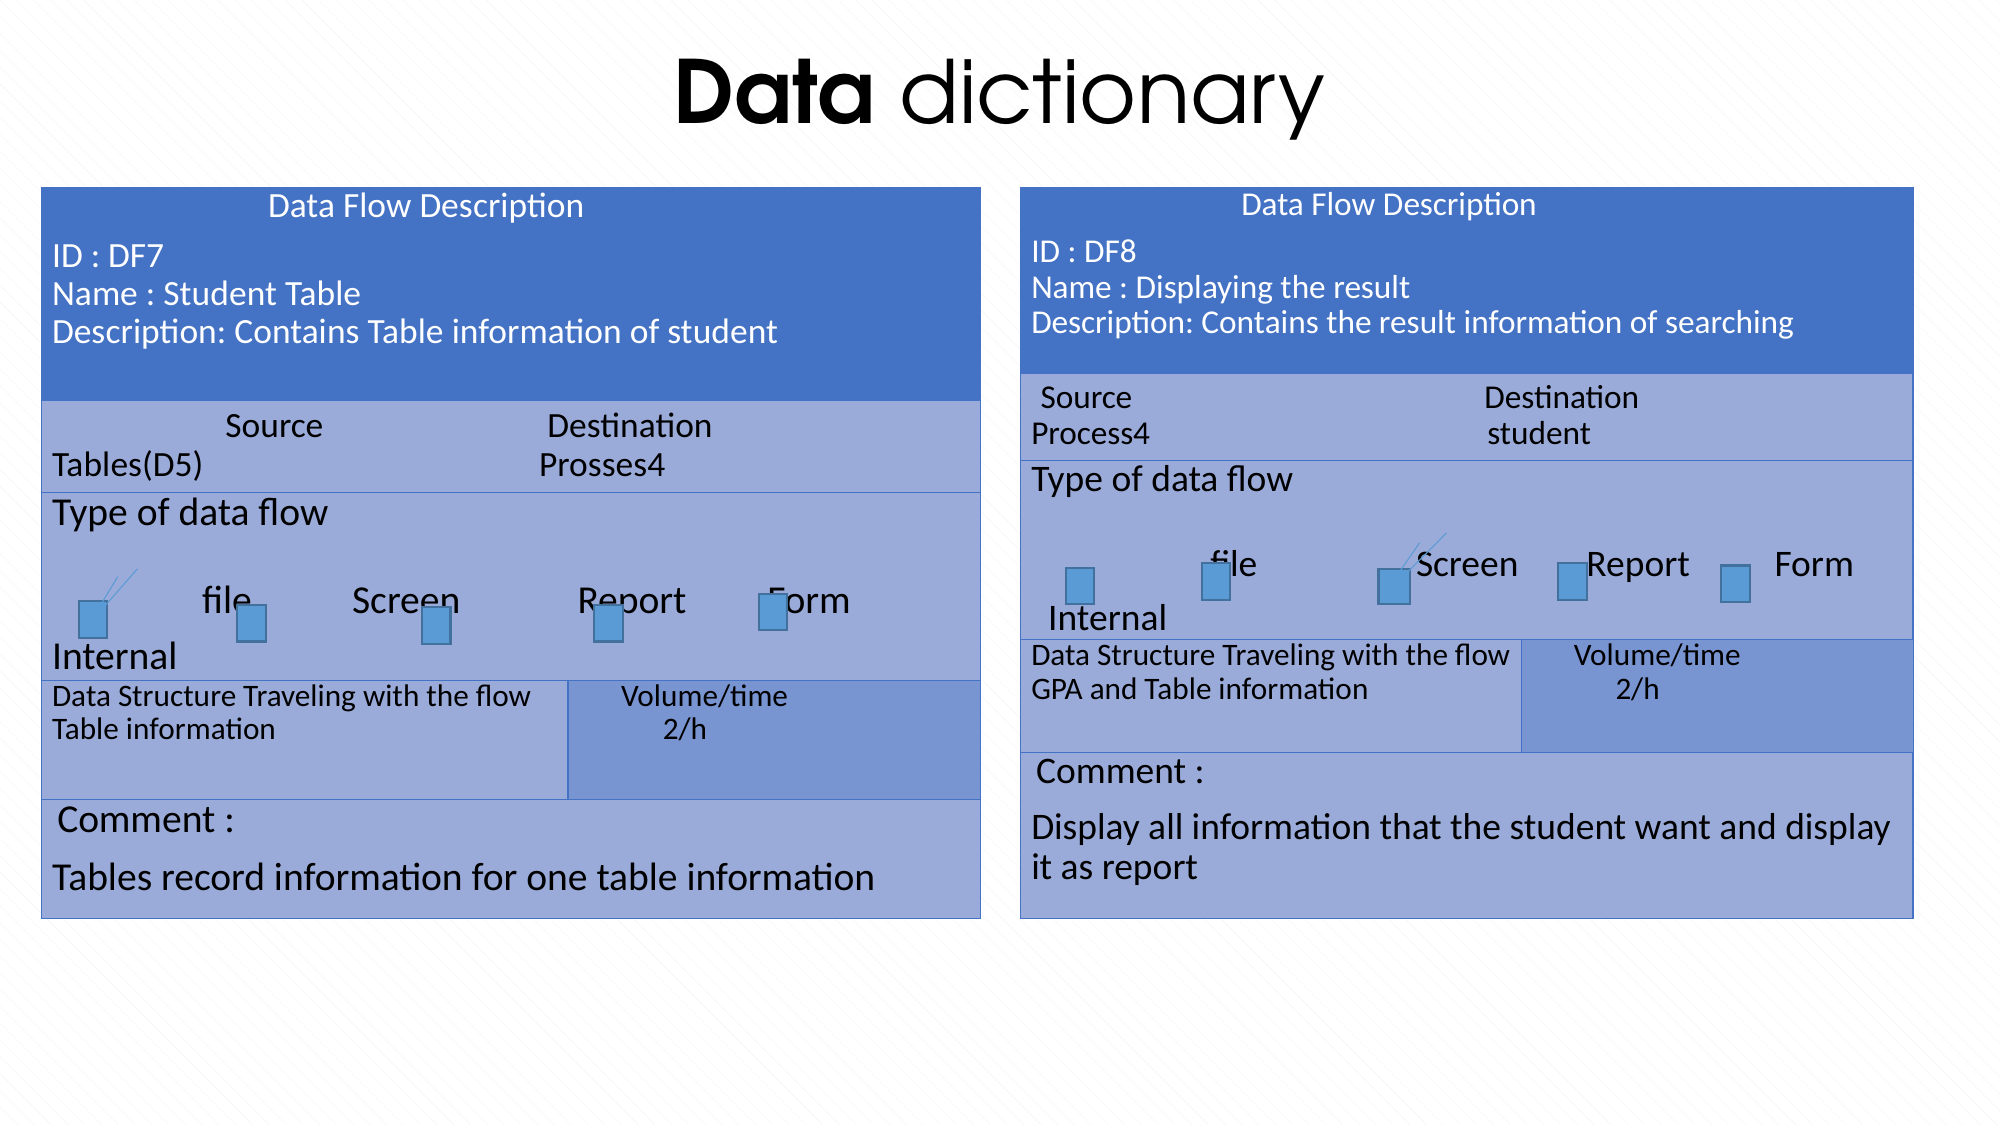

# Data dictionary
| Data Flow Description ID : DF7 Name : Student Table Description: Contains Table information of student |  |
| --- | --- |
| Source Destination Tables(D5) Prosses4 |  |
| Type of data flow file Screen Report Form Internal |  |
| Data Structure Traveling with the flow Table information | Volume/time 2/h |
| Comment : Tables record information for one table information |  |
| Data Flow Description ID : DF8 Name : Displaying the result Description: Contains the result information of searching |  |
| --- | --- |
| Source Destination Process4 student |  |
| Type of data flow file Screen Report Form Internal |  |
| Data Structure Traveling with the flow GPA and Table information | Volume/time 2/h |
| Comment : Display all information that the student want and display it as report |  |